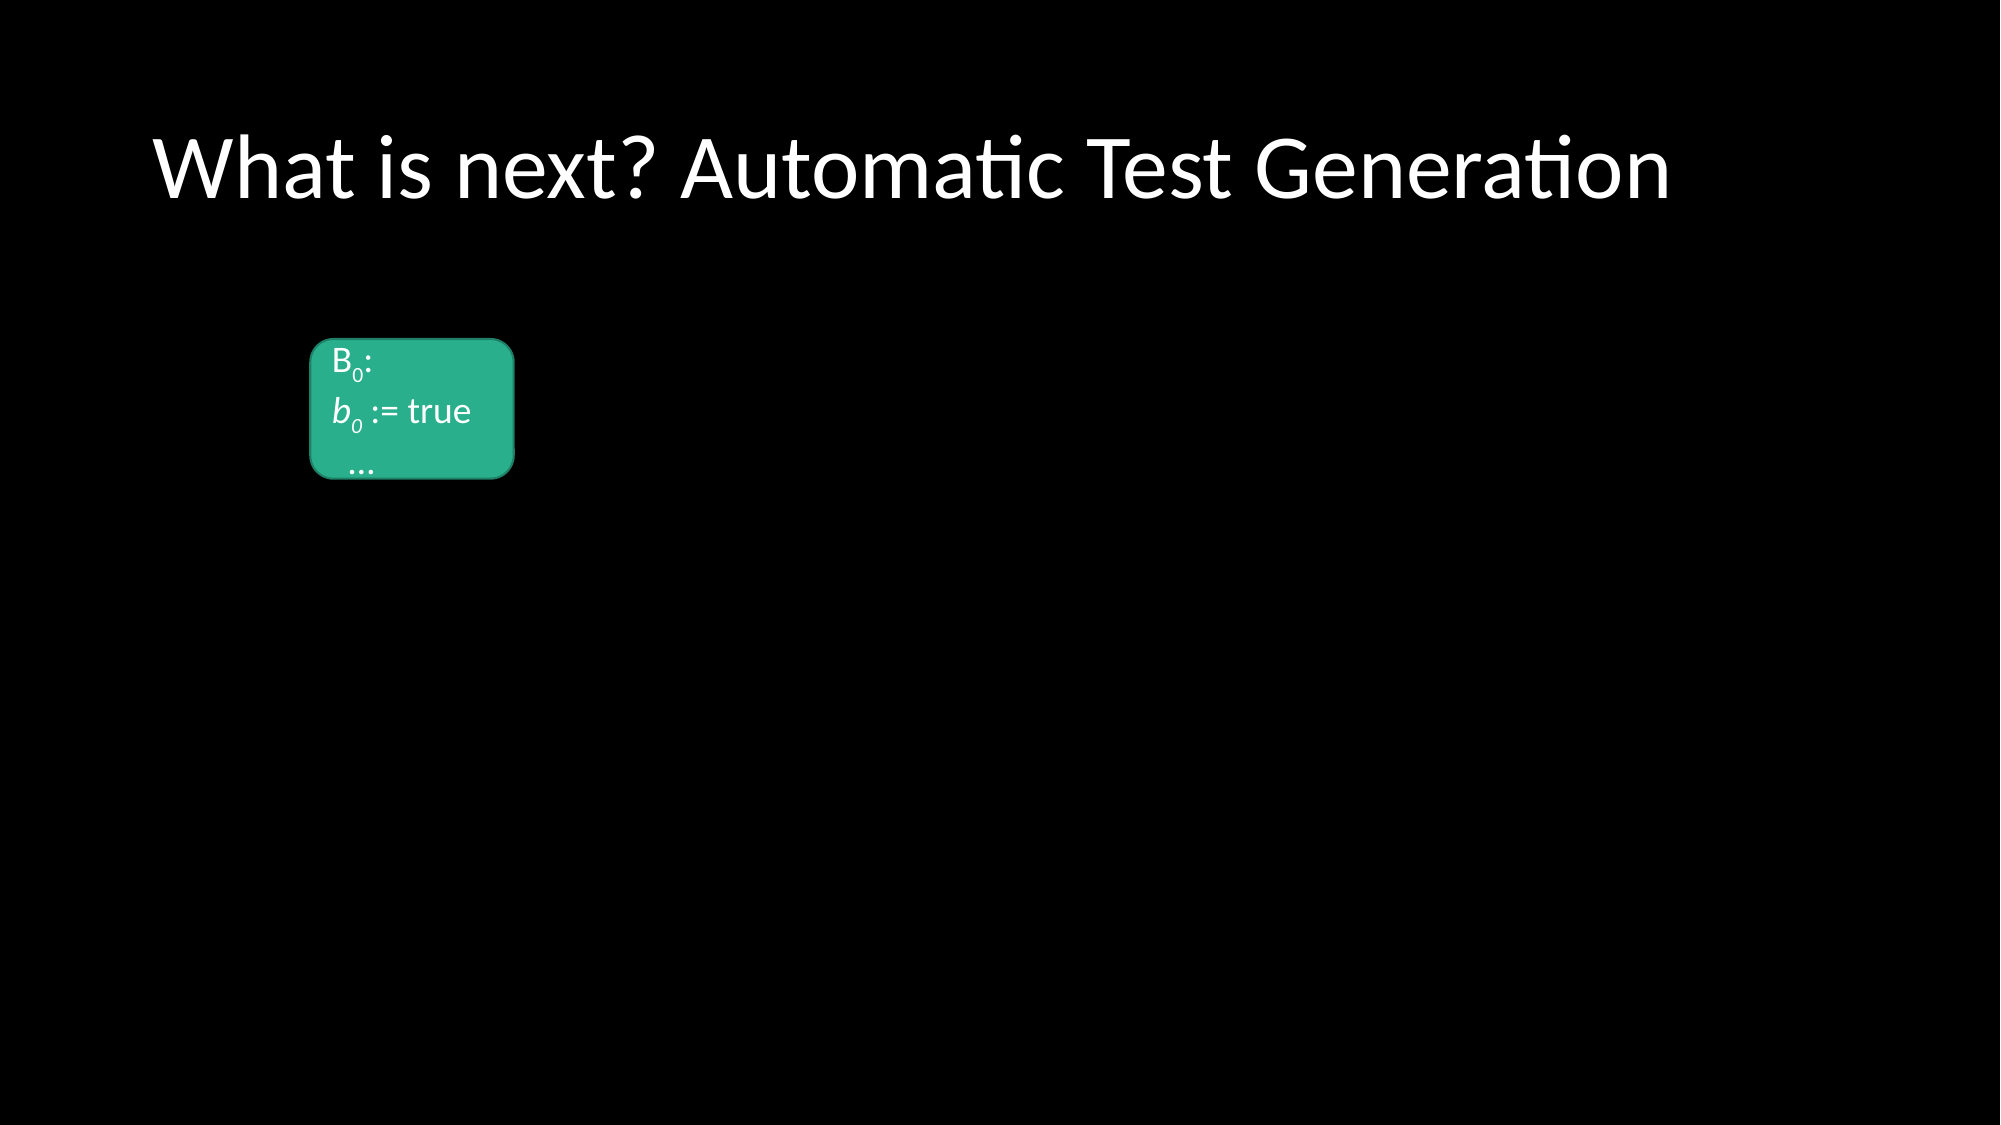

# What is next? Automatic Test Generation
B0:
b0 := true
  …